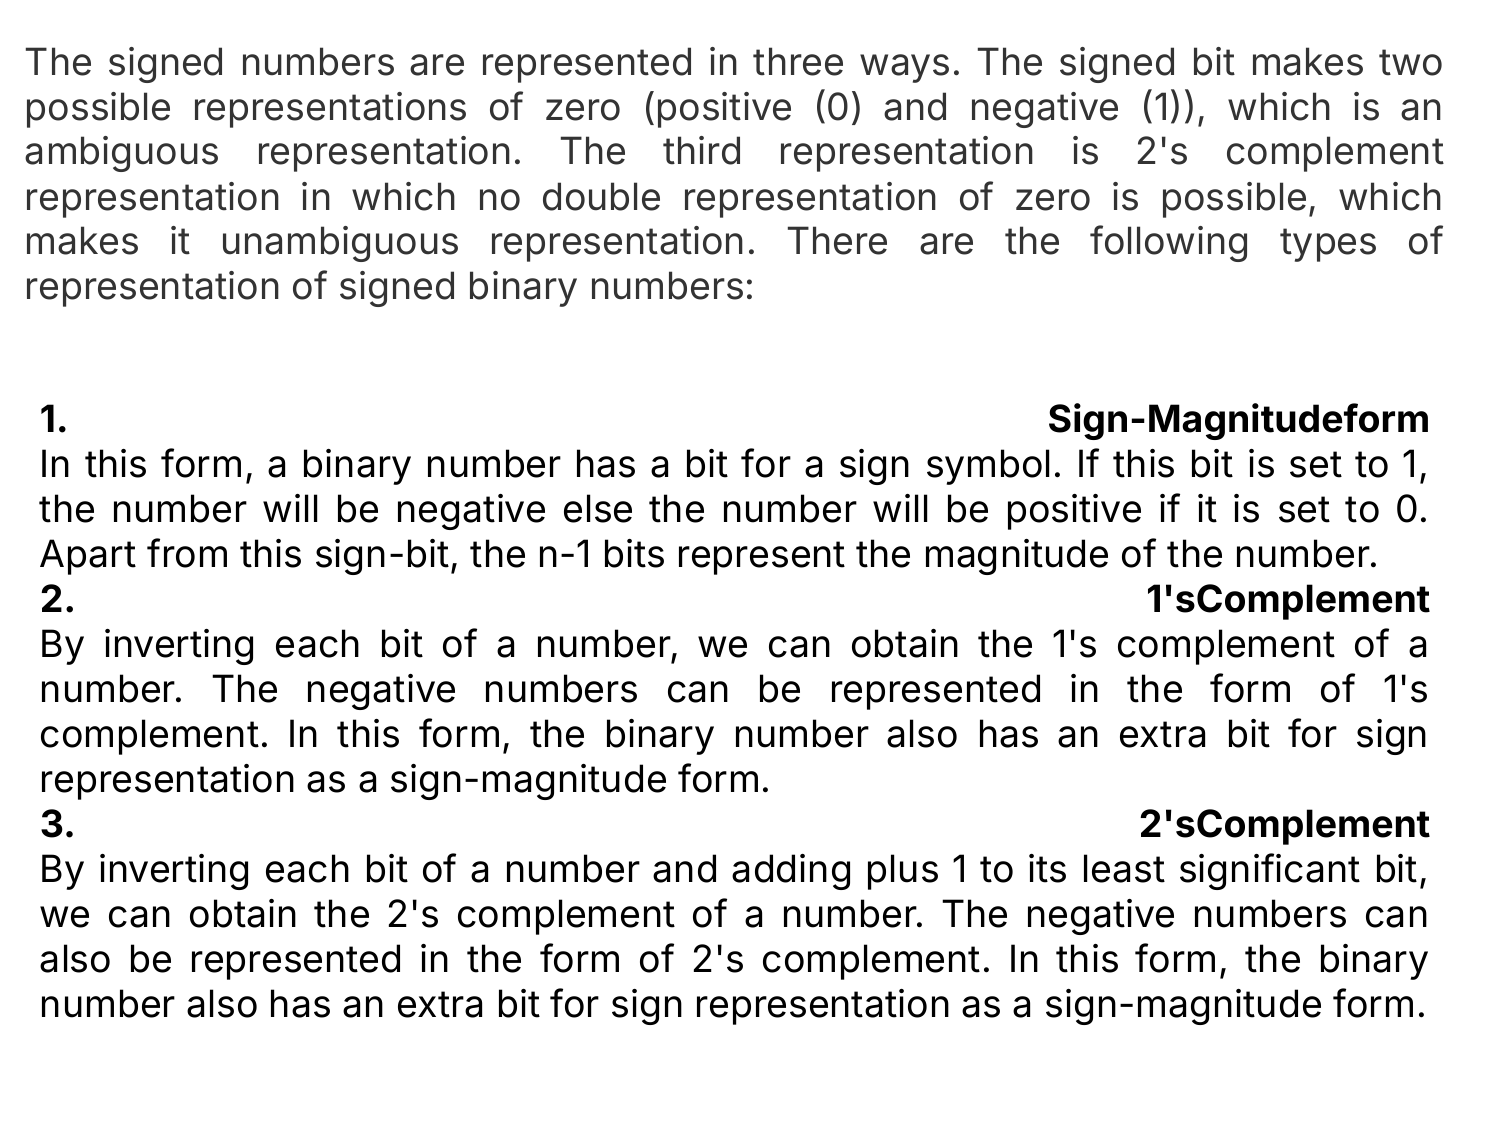

The signed numbers are represented in three ways. The signed bit makes two possible representations of zero (positive (0) and negative (1)), which is an ambiguous representation. The third representation is 2's complement representation in which no double representation of zero is possible, which makes it unambiguous representation. There are the following types of representation of signed binary numbers:

  Sign-Magnitudeform
In this form, a binary number has a bit for a sign symbol. If this bit is set to 1, the number will be negative else the number will be positive if it is set to 0. Apart from this sign-bit, the n-1 bits represent the magnitude of the number.
  1'sComplement
By inverting each bit of a number, we can obtain the 1's complement of a number. The negative numbers can be represented in the form of 1's complement. In this form, the binary number also has an extra bit for sign representation as a sign-magnitude form.
  2'sComplement
By inverting each bit of a number and adding plus 1 to its least significant bit, we can obtain the 2's complement of a number. The negative numbers can also be represented in the form of 2's complement. In this form, the binary number also has an extra bit for sign representation as a sign-magnitude form.